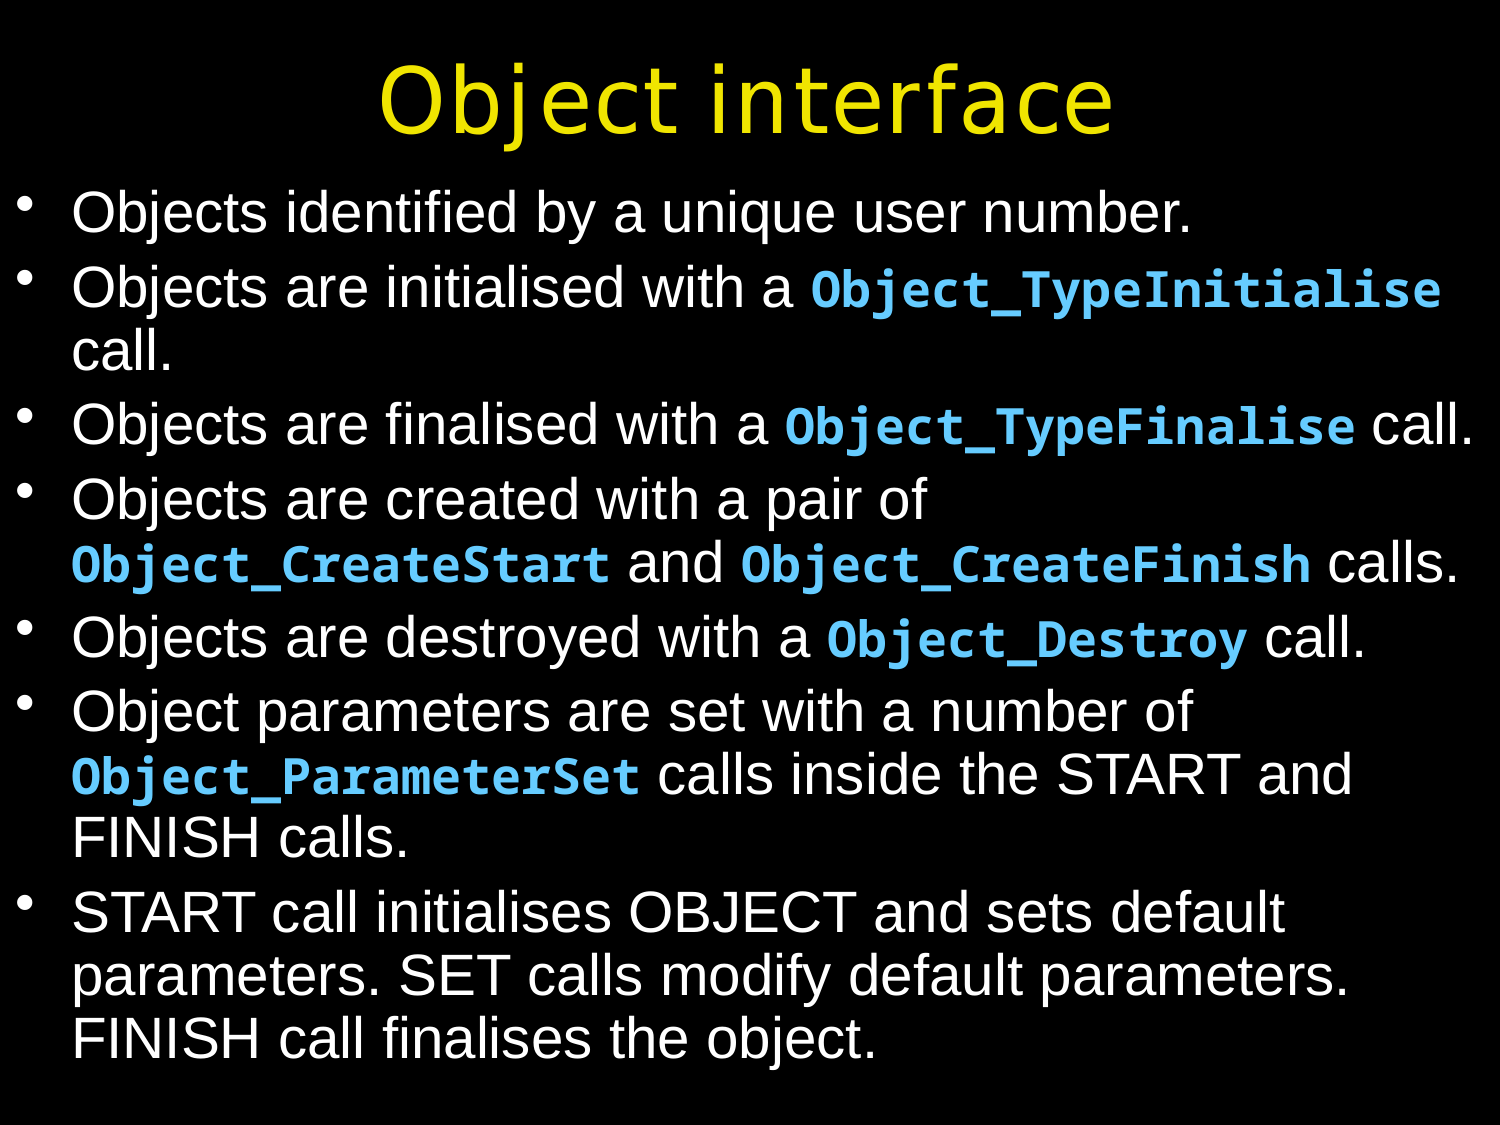

# Object interface
Objects identified by a unique user number.
Objects are initialised with a Object_TypeInitialise call.
Objects are finalised with a Object_TypeFinalise call.
Objects are created with a pair of Object_CreateStart and Object_CreateFinish calls.
Objects are destroyed with a Object_Destroy call.
Object parameters are set with a number of Object_ParameterSet calls inside the START and FINISH calls.
START call initialises OBJECT and sets default parameters. SET calls modify default parameters. FINISH call finalises the object.